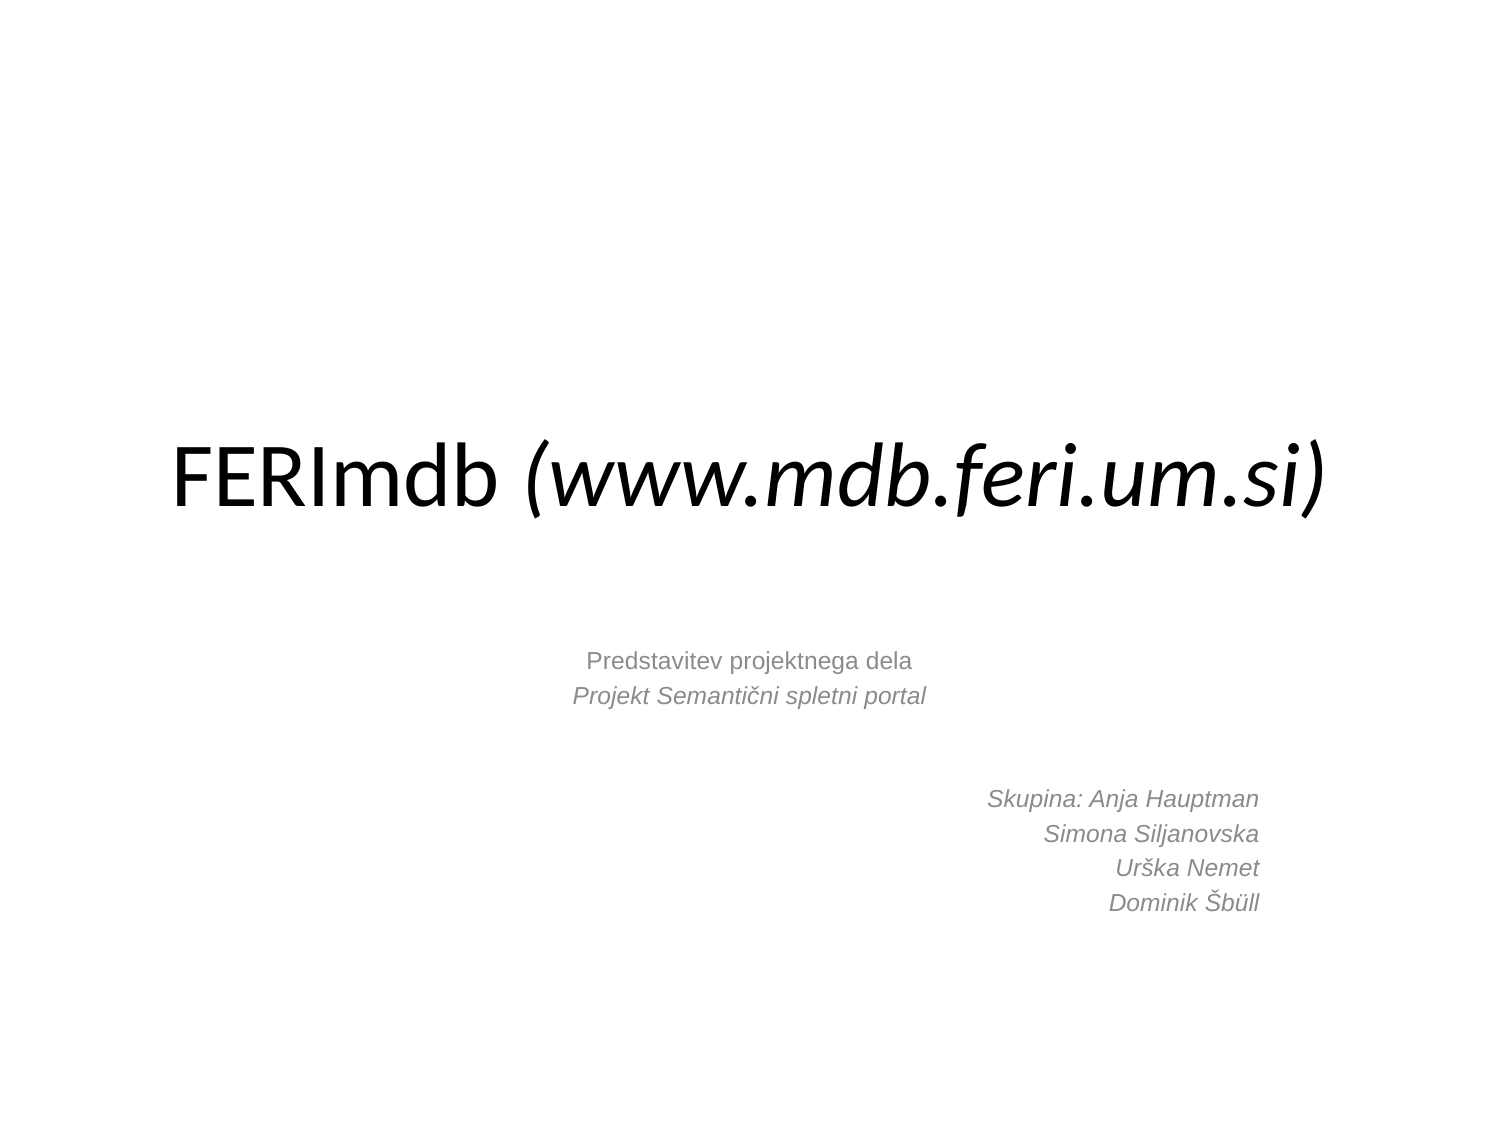

# FERImdb (www.mdb.feri.um.si)
Predstavitev projektnega dela
Projekt Semantični spletni portal

Skupina: Anja Hauptman
Simona Siljanovska
Urška Nemet
Dominik Šbüll